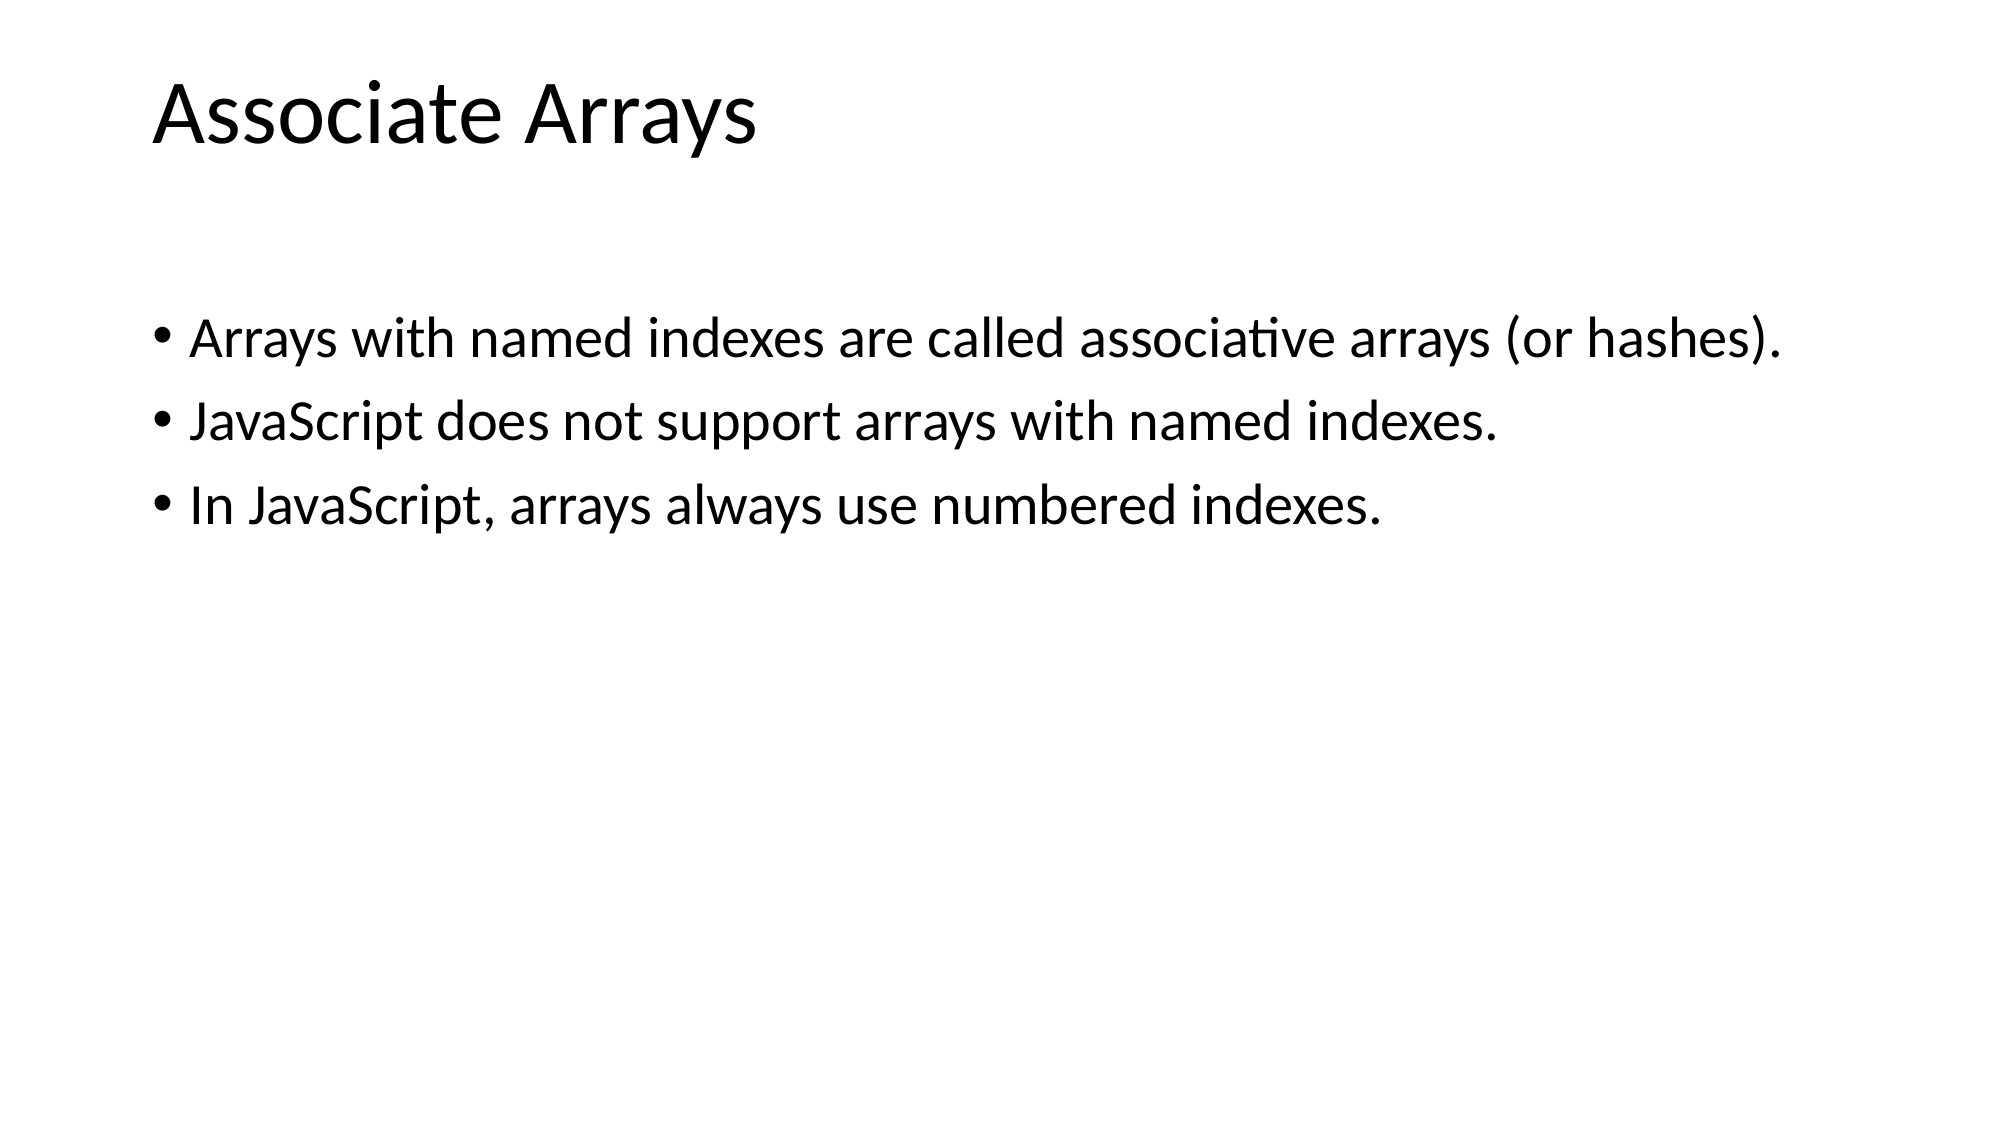

# Associate Arrays
Arrays with named indexes are called associative arrays (or hashes).
JavaScript does not support arrays with named indexes.
In JavaScript, arrays always use numbered indexes.